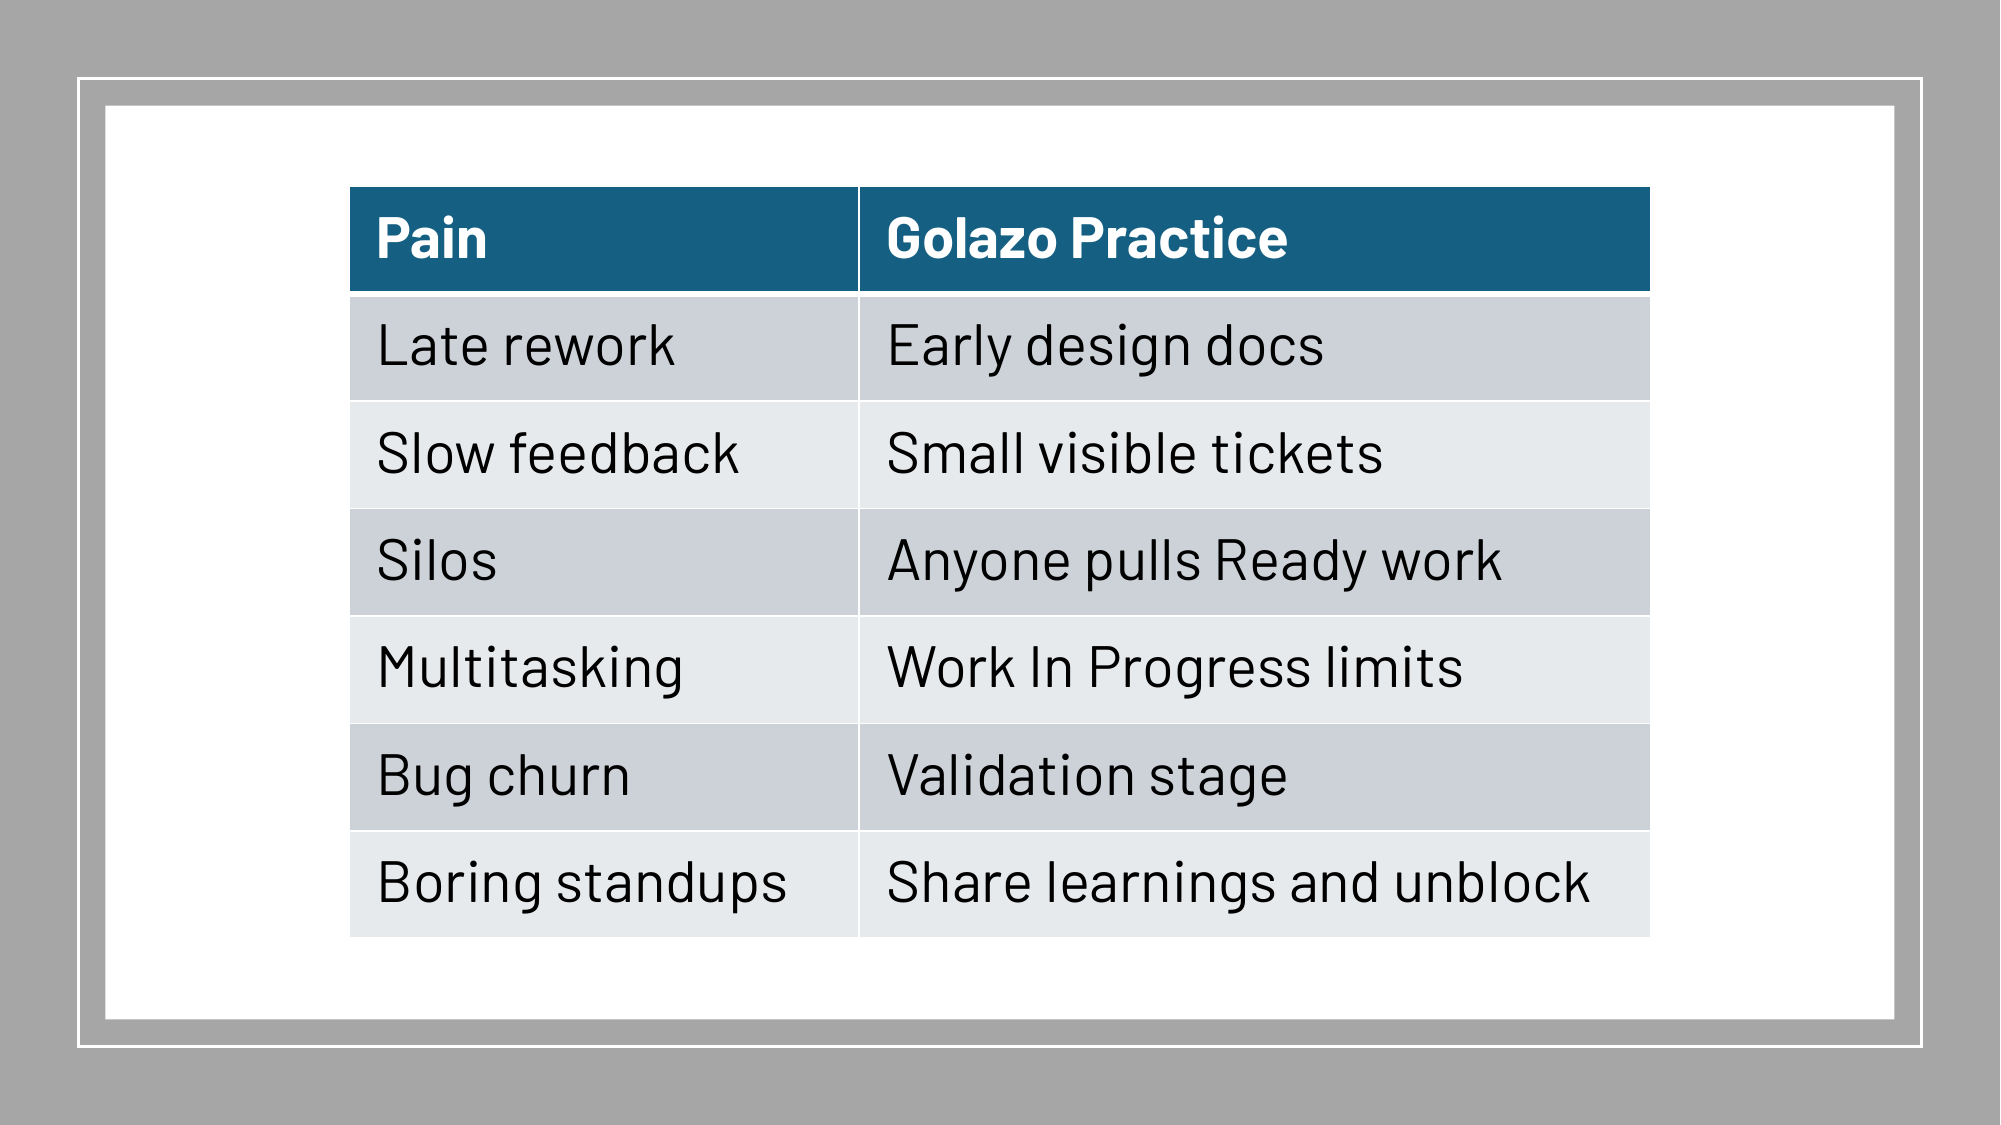

| Pain | Golazo Practice |
| --- | --- |
| Late rework | Early design docs |
| Slow feedback | Small visible tickets |
| Silos | Anyone pulls Ready work |
| Multitasking | Work In Progress limits |
| Bug churn | Validation stage |
| Boring standups | Share learnings and unblock |